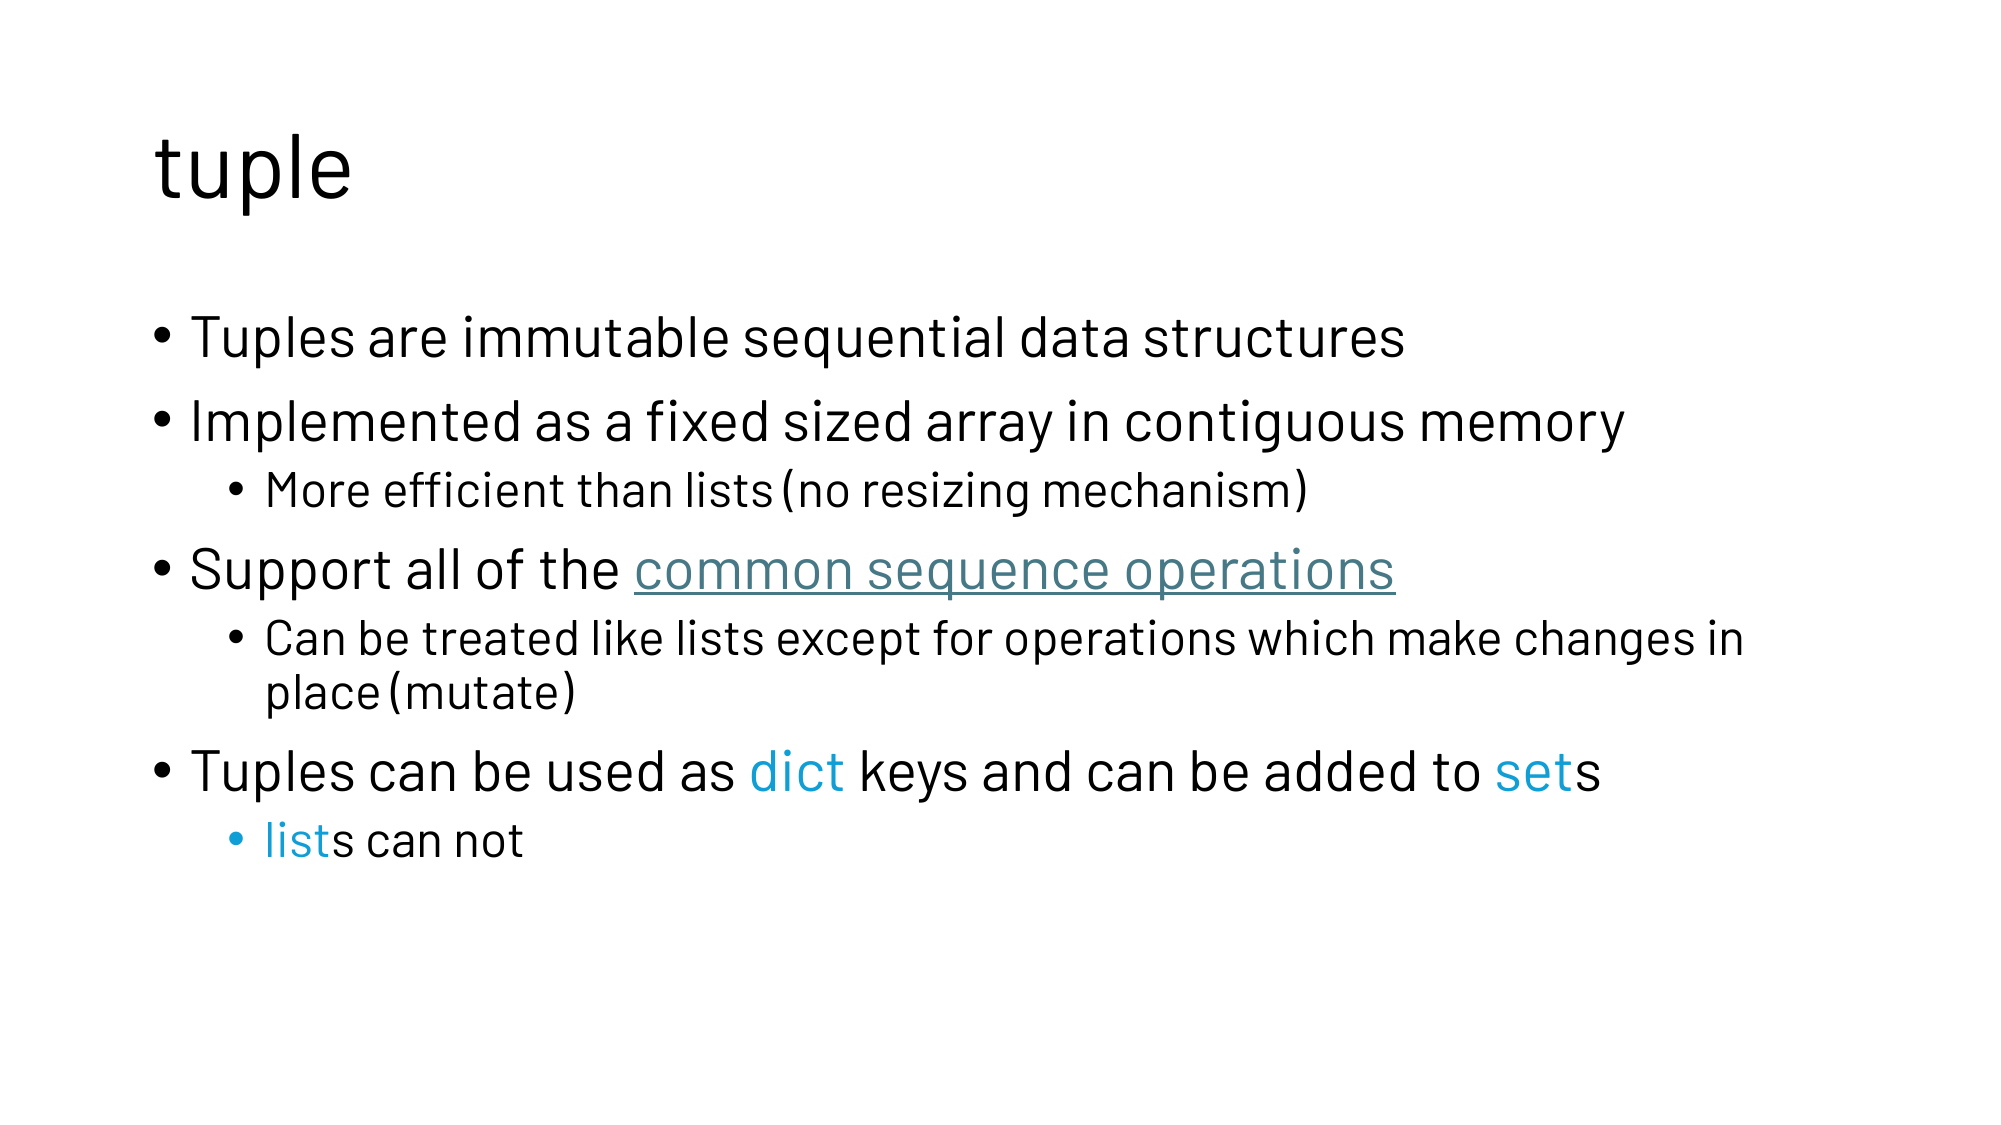

# tuple
Tuples are immutable sequential data structures
Implemented as a fixed sized array in contiguous memory
More efficient than lists (no resizing mechanism)
Support all of the common sequence operations
Can be treated like lists except for operations which make changes in place (mutate)
Tuples can be used as dict keys and can be added to sets
lists can not